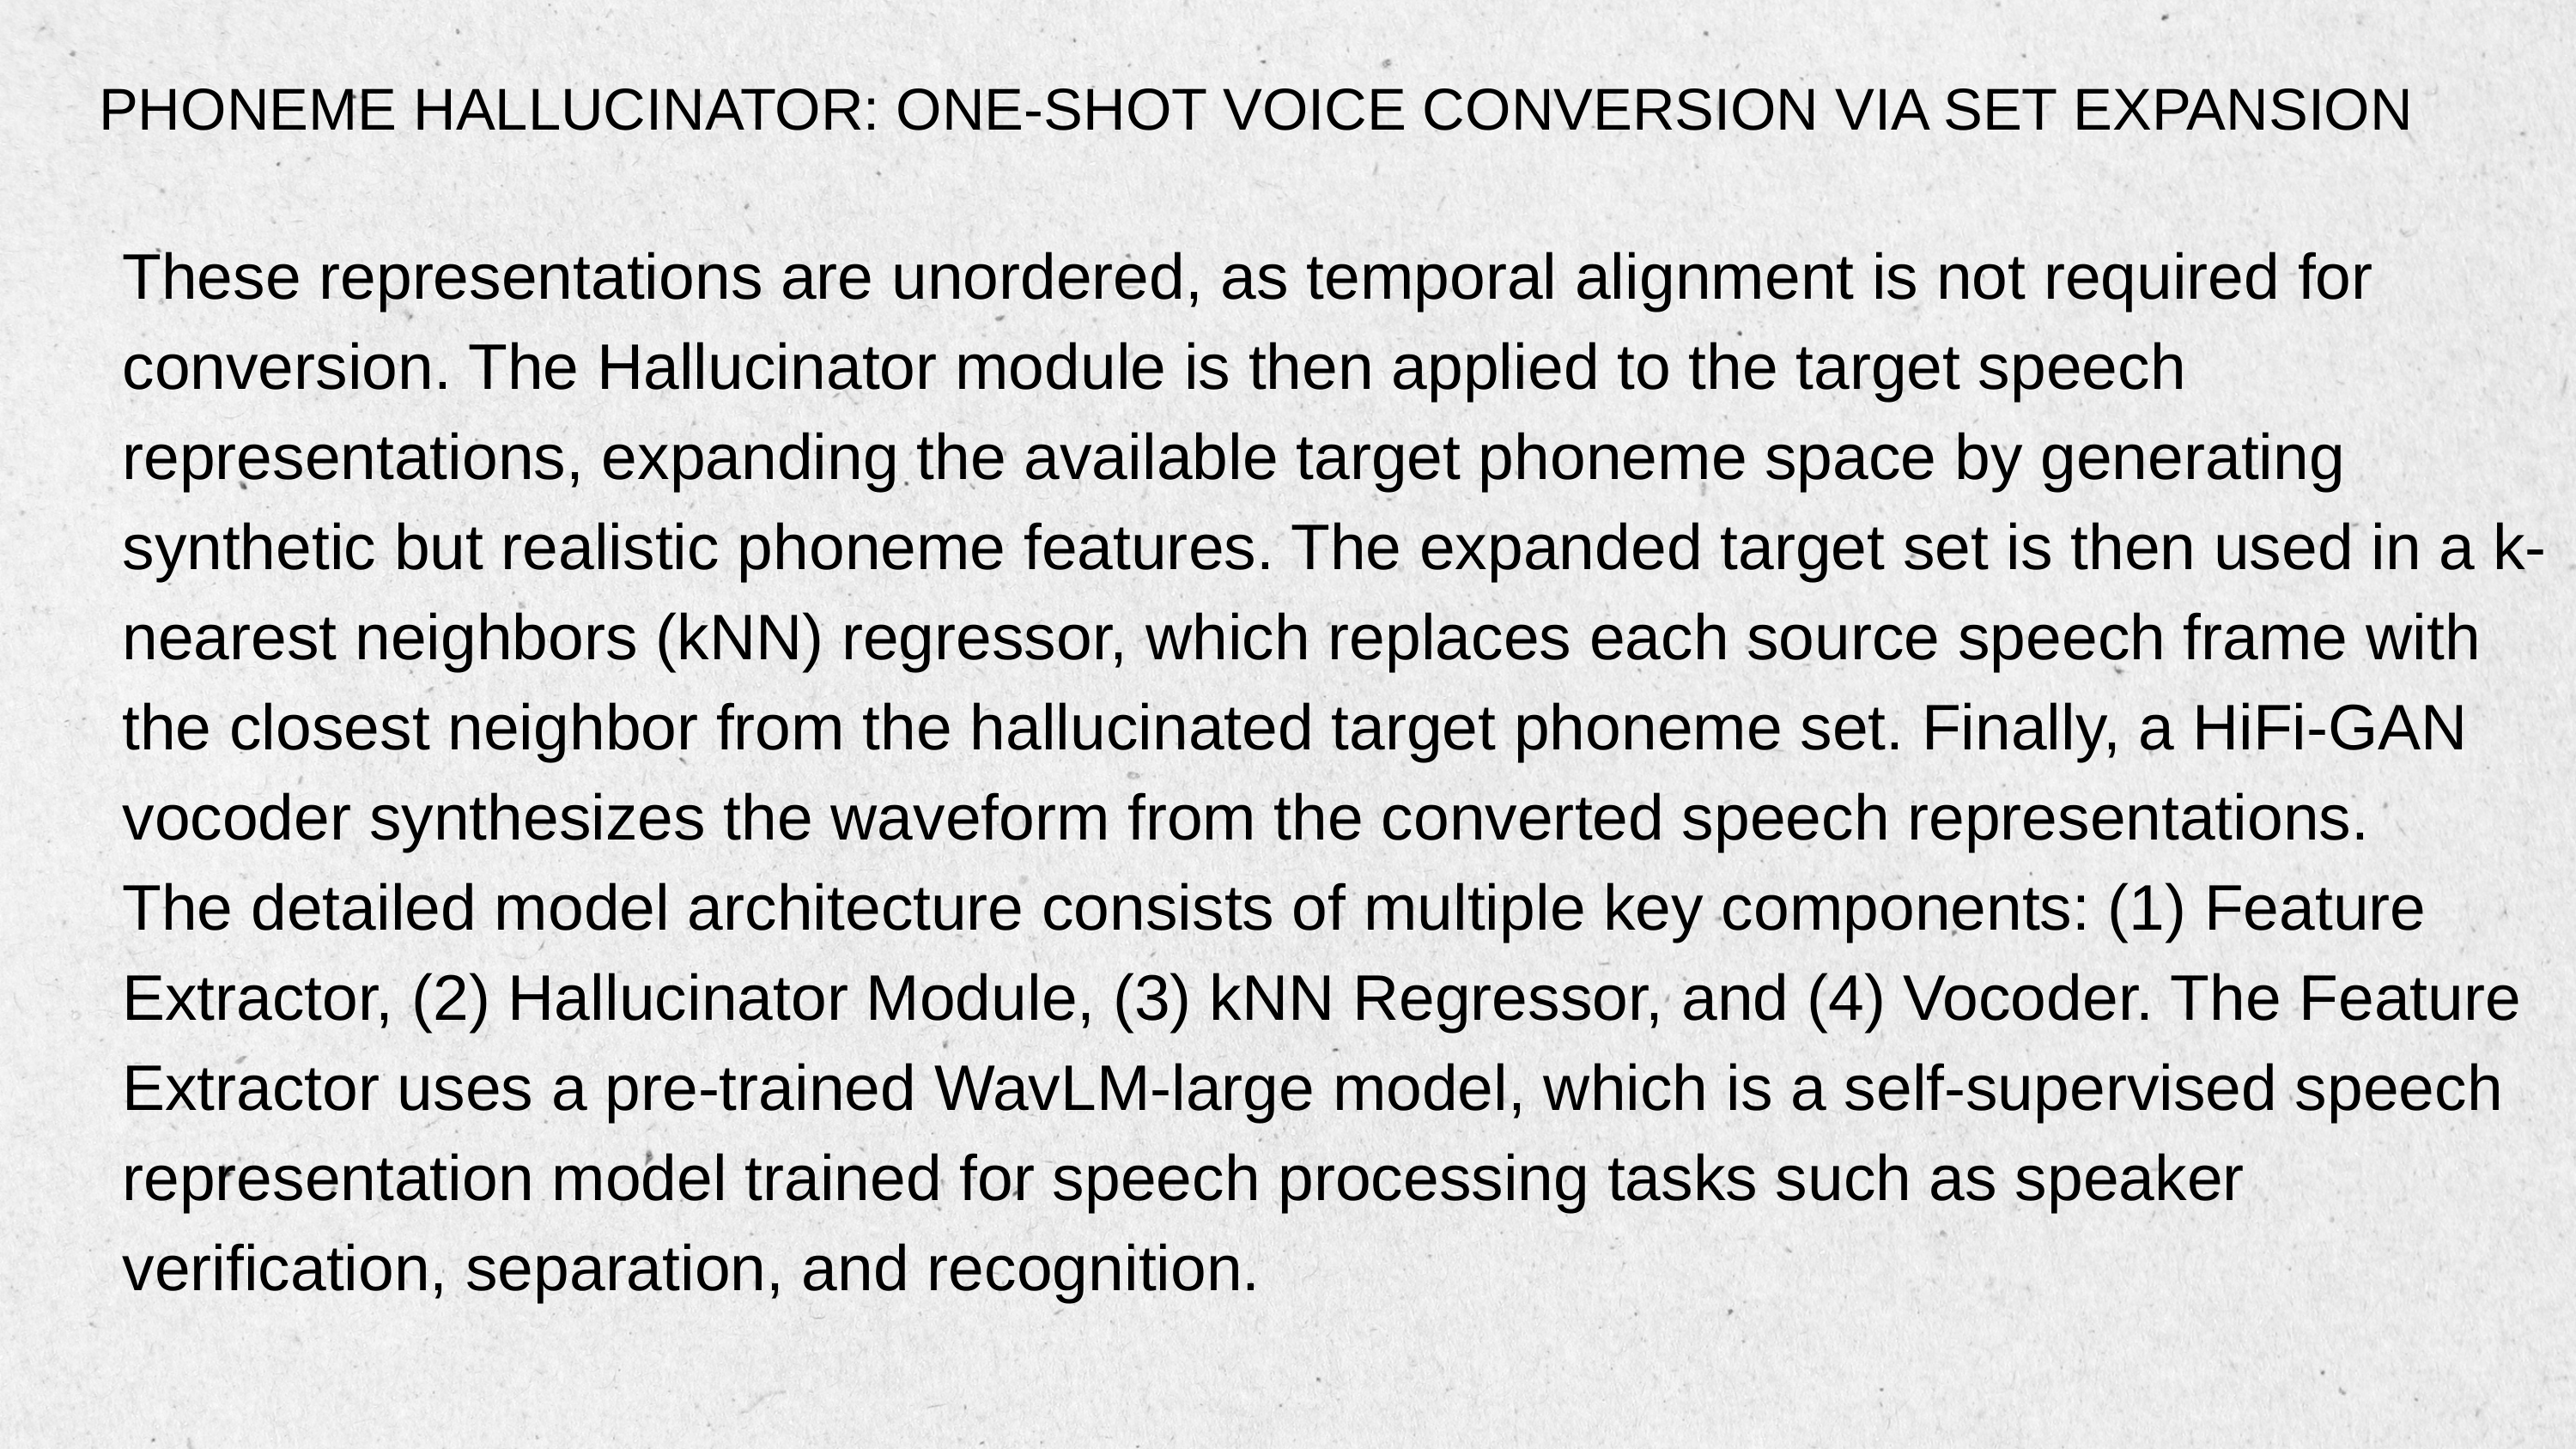

PHONEME HALLUCINATOR: ONE-SHOT VOICE CONVERSION VIA SET EXPANSION
These representations are unordered, as temporal alignment is not required for conversion. The Hallucinator module is then applied to the target speech representations, expanding the available target phoneme space by generating synthetic but realistic phoneme features. The expanded target set is then used in a k-nearest neighbors (kNN) regressor, which replaces each source speech frame with the closest neighbor from the hallucinated target phoneme set. Finally, a HiFi-GAN vocoder synthesizes the waveform from the converted speech representations.
The detailed model architecture consists of multiple key components: (1) Feature Extractor, (2) Hallucinator Module, (3) kNN Regressor, and (4) Vocoder. The Feature Extractor uses a pre-trained WavLM-large model, which is a self-supervised speech representation model trained for speech processing tasks such as speaker verification, separation, and recognition.